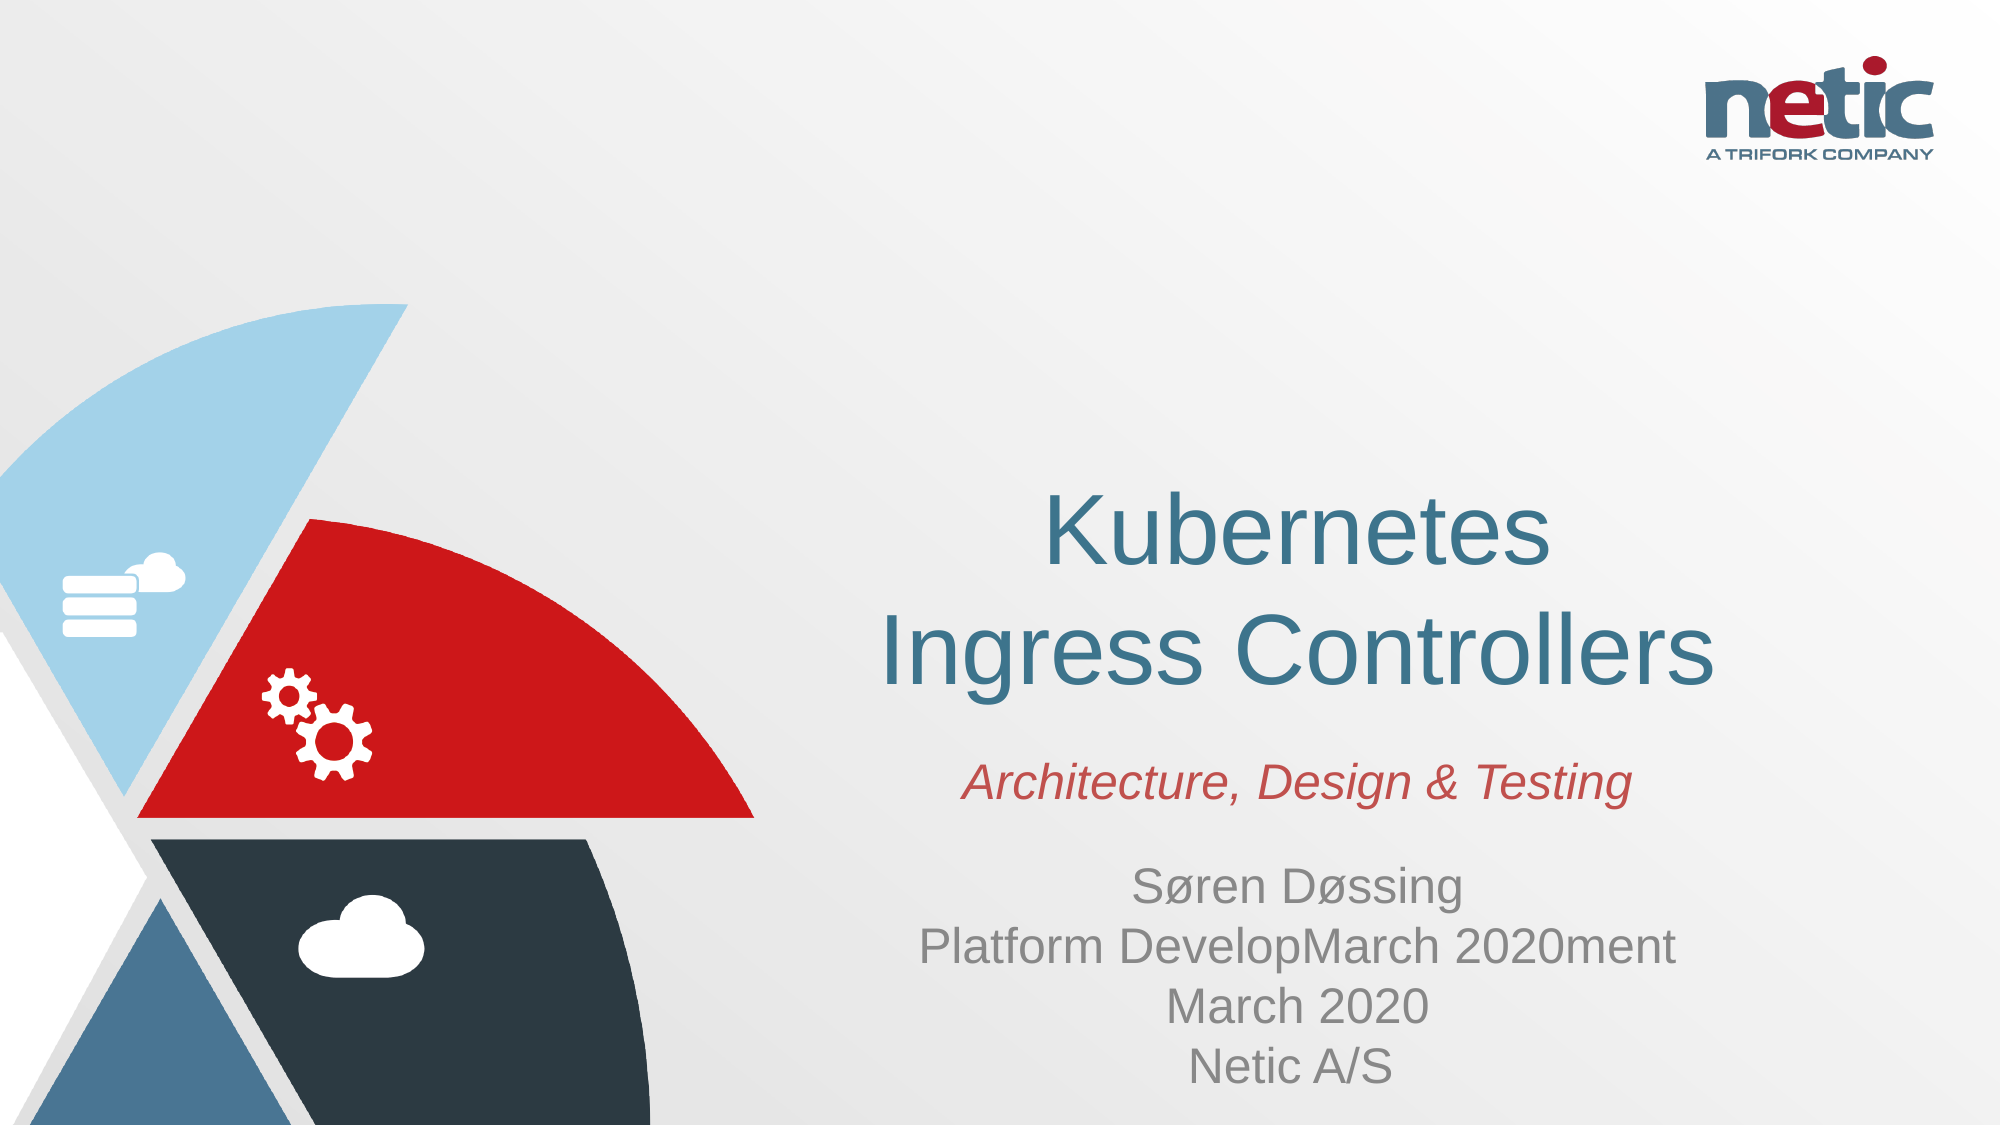

Kubernetes
Ingress Controllers
Architecture, Design & Testing
Søren Døssing
Platform DevelopMarch 2020ment
March 2020
Netic A/S